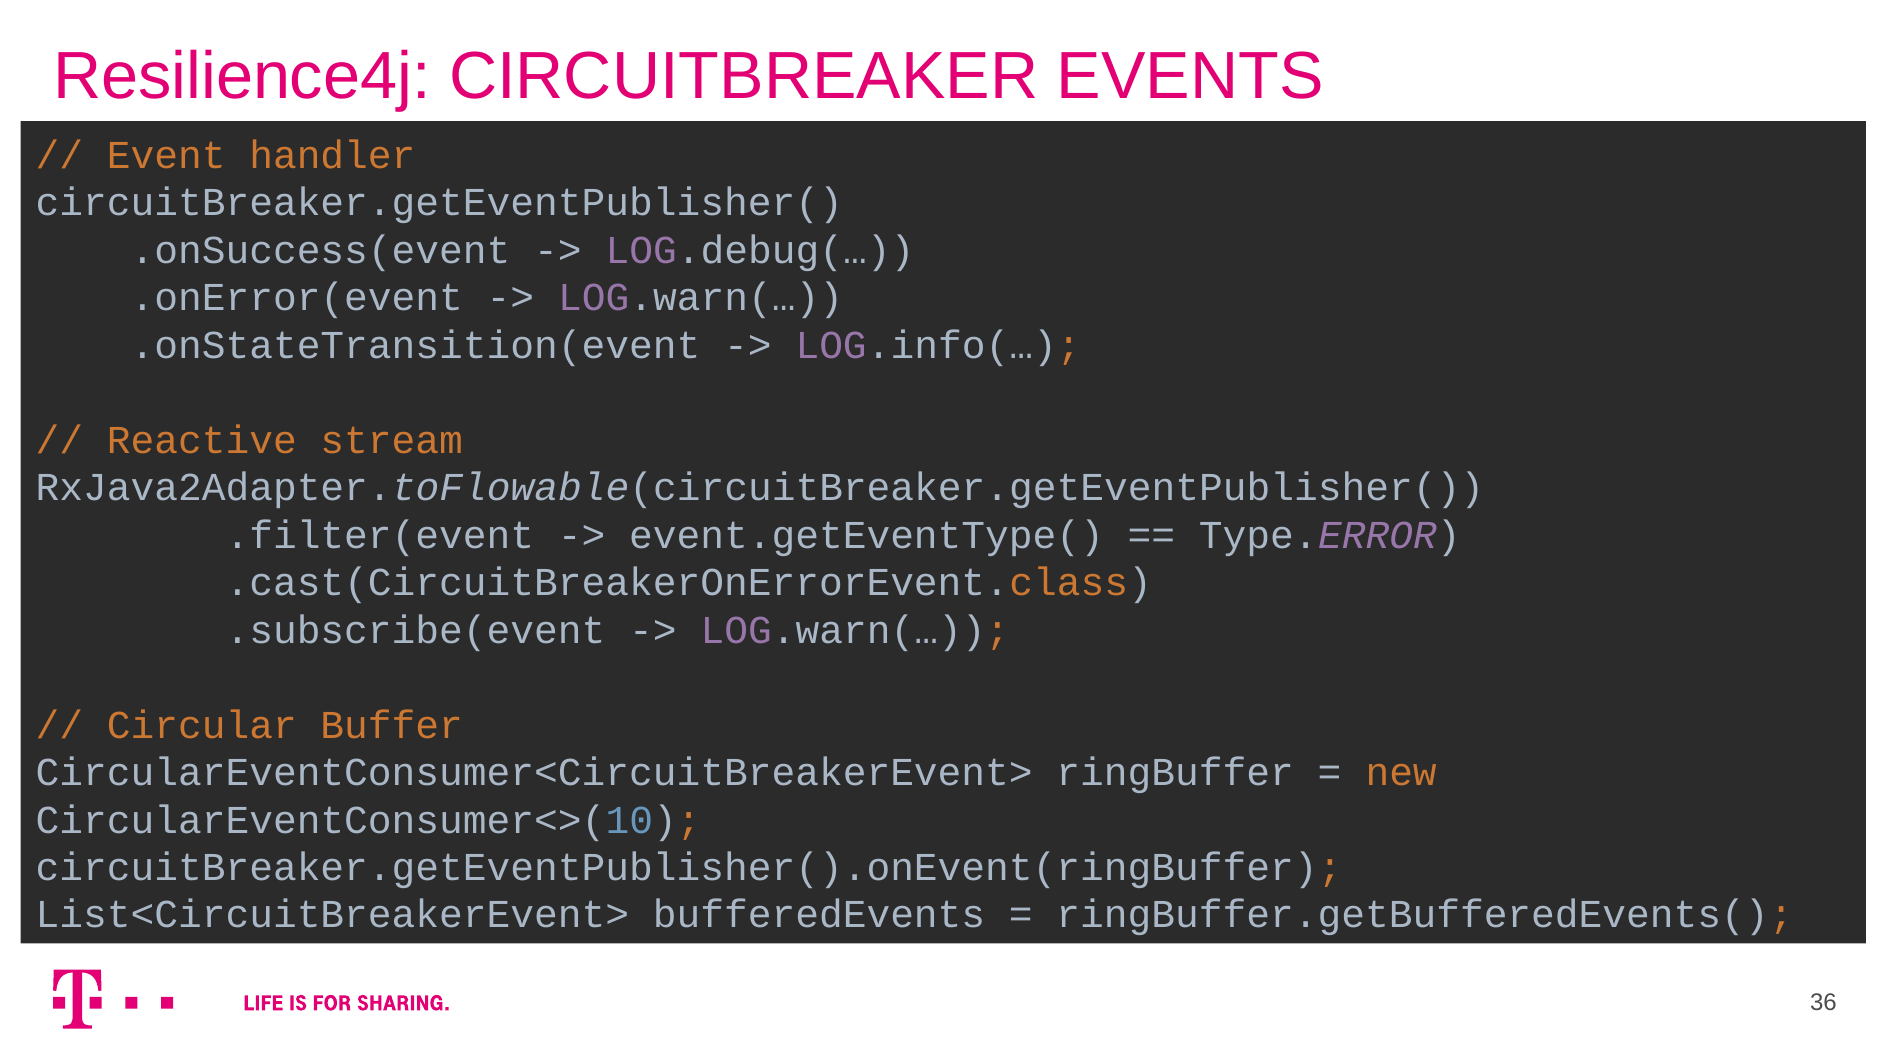

# Resilience4j: CIRCUITBREAKER EVENTS
// Event handler
circuitBreaker.getEventPublisher()
    .onSuccess(event -> LOG.debug(…))
    .onError(event -> LOG.warn(…))
    .onStateTransition(event -> LOG.info(…);
// Reactive stream
RxJava2Adapter.toFlowable(circuitBreaker.getEventPublisher())
        .filter(event -> event.getEventType() == Type.ERROR)
        .cast(CircuitBreakerOnErrorEvent.class)
        .subscribe(event -> LOG.warn(…));

// Circular Buffer
CircularEventConsumer<CircuitBreakerEvent> ringBuffer = new   	CircularEventConsumer<>(10);
circuitBreaker.getEventPublisher().onEvent(ringBuffer);
List<CircuitBreakerEvent> bufferedEvents = ringBuffer.getBufferedEvents();
36